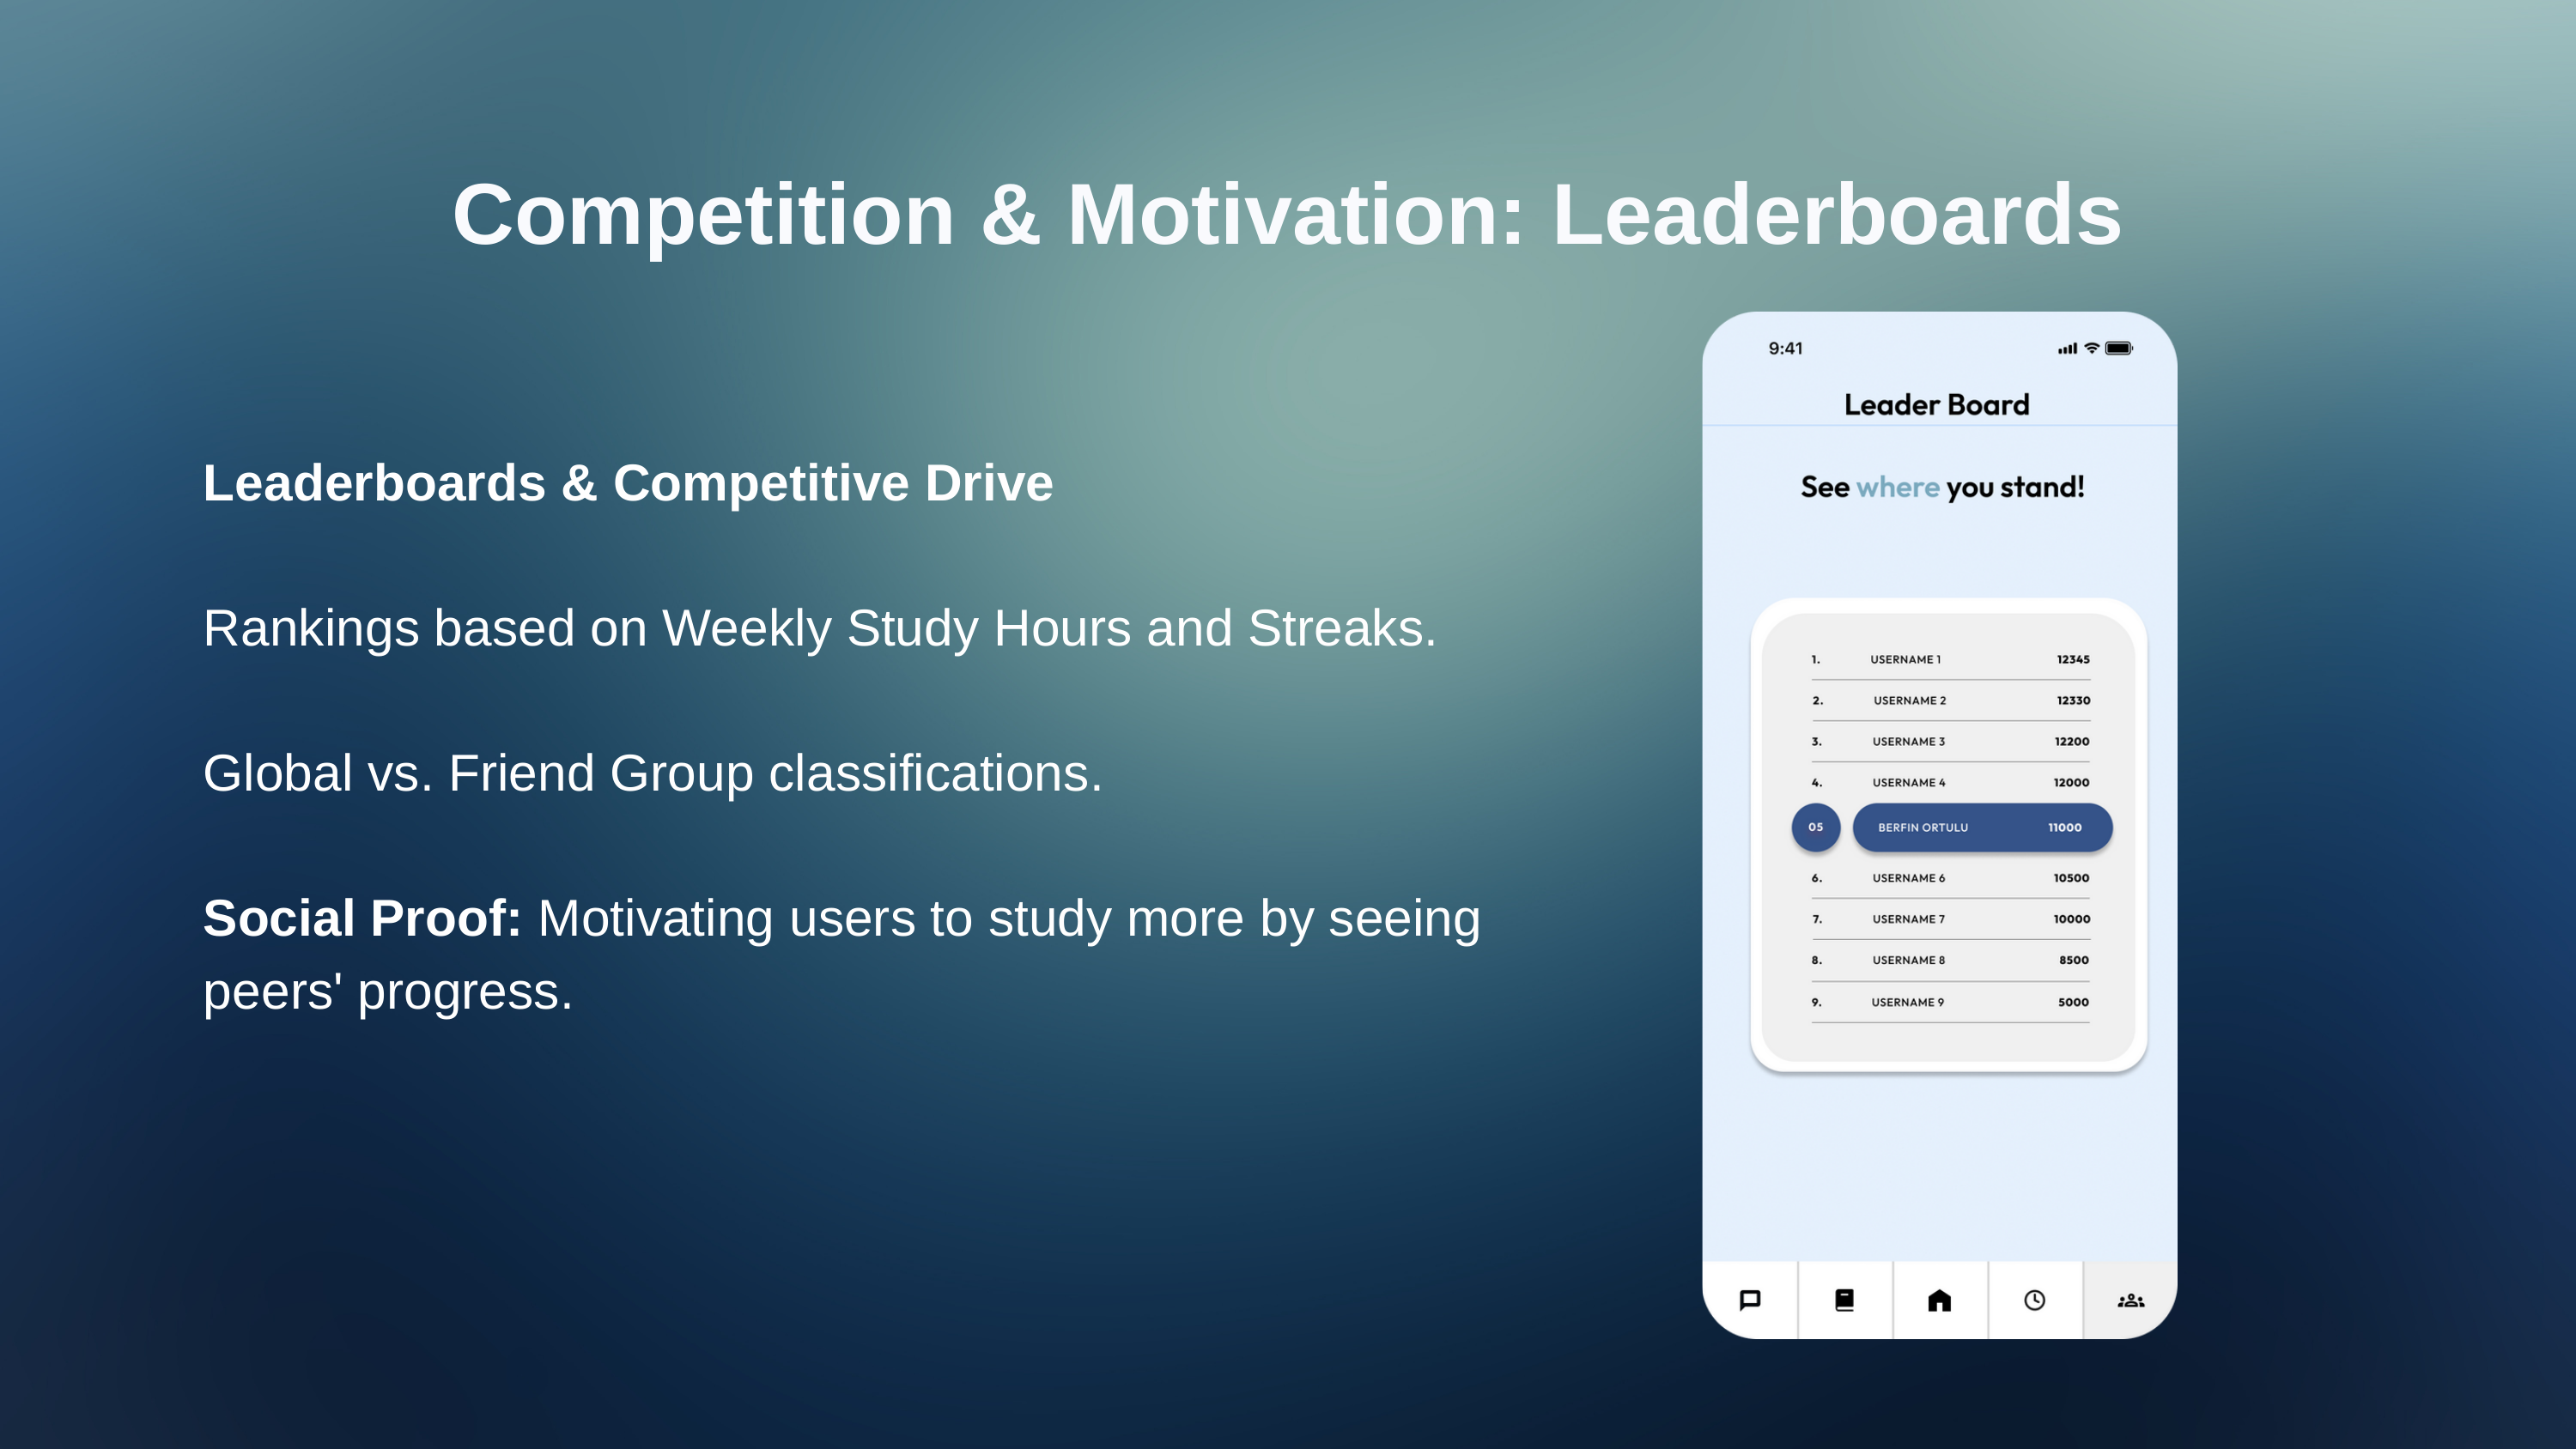

Competition & Motivation: Leaderboards

Leaderboards & Competitive Drive

Rankings based on Weekly Study Hours and Streaks.

Global vs. Friend Group classifications.

Social Proof: Motivating users to study more by seeing peers' progress.